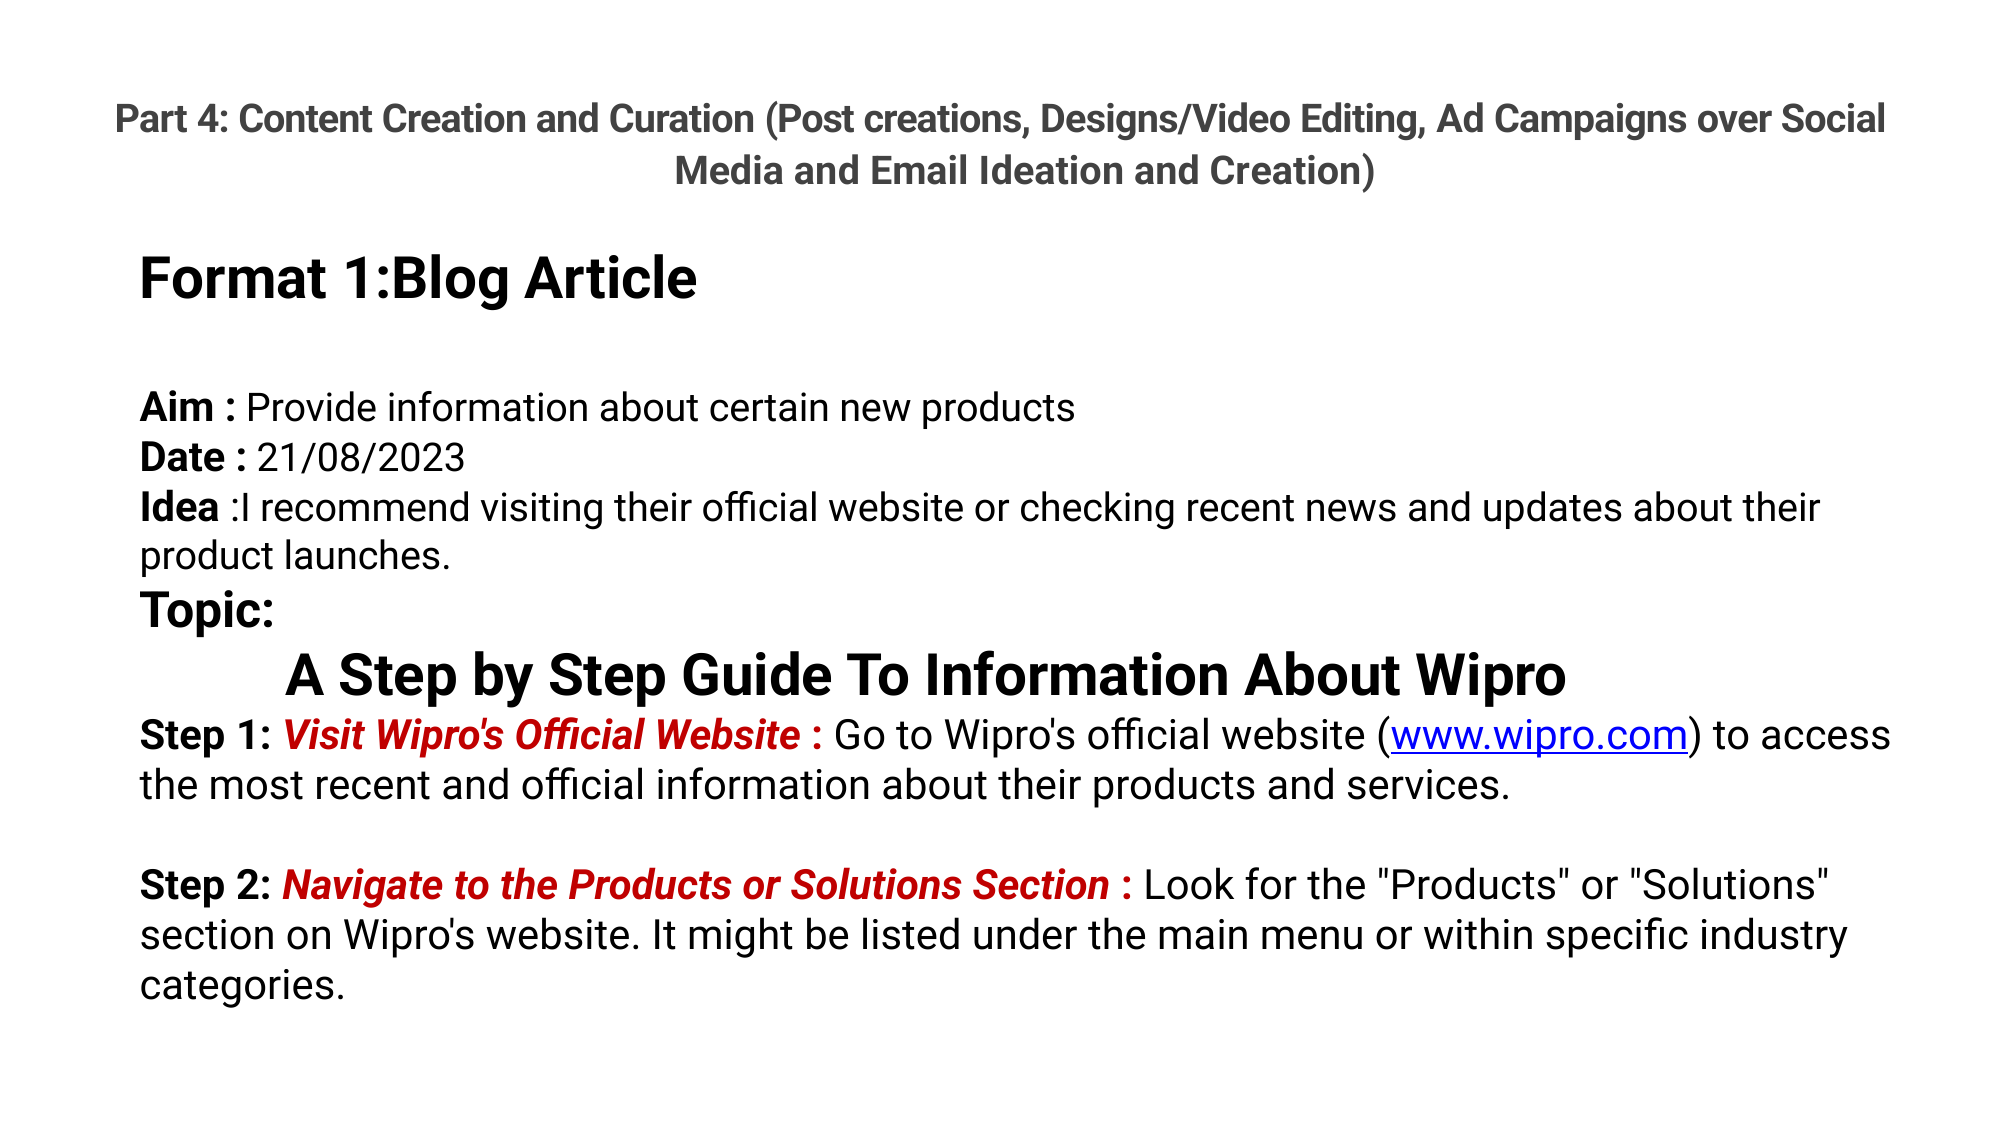

# Part 4: Content Creation and Curation (Post creations, Designs/Video Editing, Ad Campaigns over Social  Media and Email Ideation and Creation)

Format 1:Blog Article

Aim : Provide information about certain new products
Date : 21/08/2023
Idea :I recommend visiting their official website or checking recent news and updates about their product launches.
Topic:
              A Step by Step Guide To Information About Wipro
Step 1: Visit Wipro's Official Website : Go to Wipro's official website (www.wipro.com) to access the most recent and official information about their products and services.

Step 2: Navigate to the Products or Solutions Section : Look for the "Products" or "Solutions" section on Wipro's website. It might be listed under the main menu or within specific industry categories.